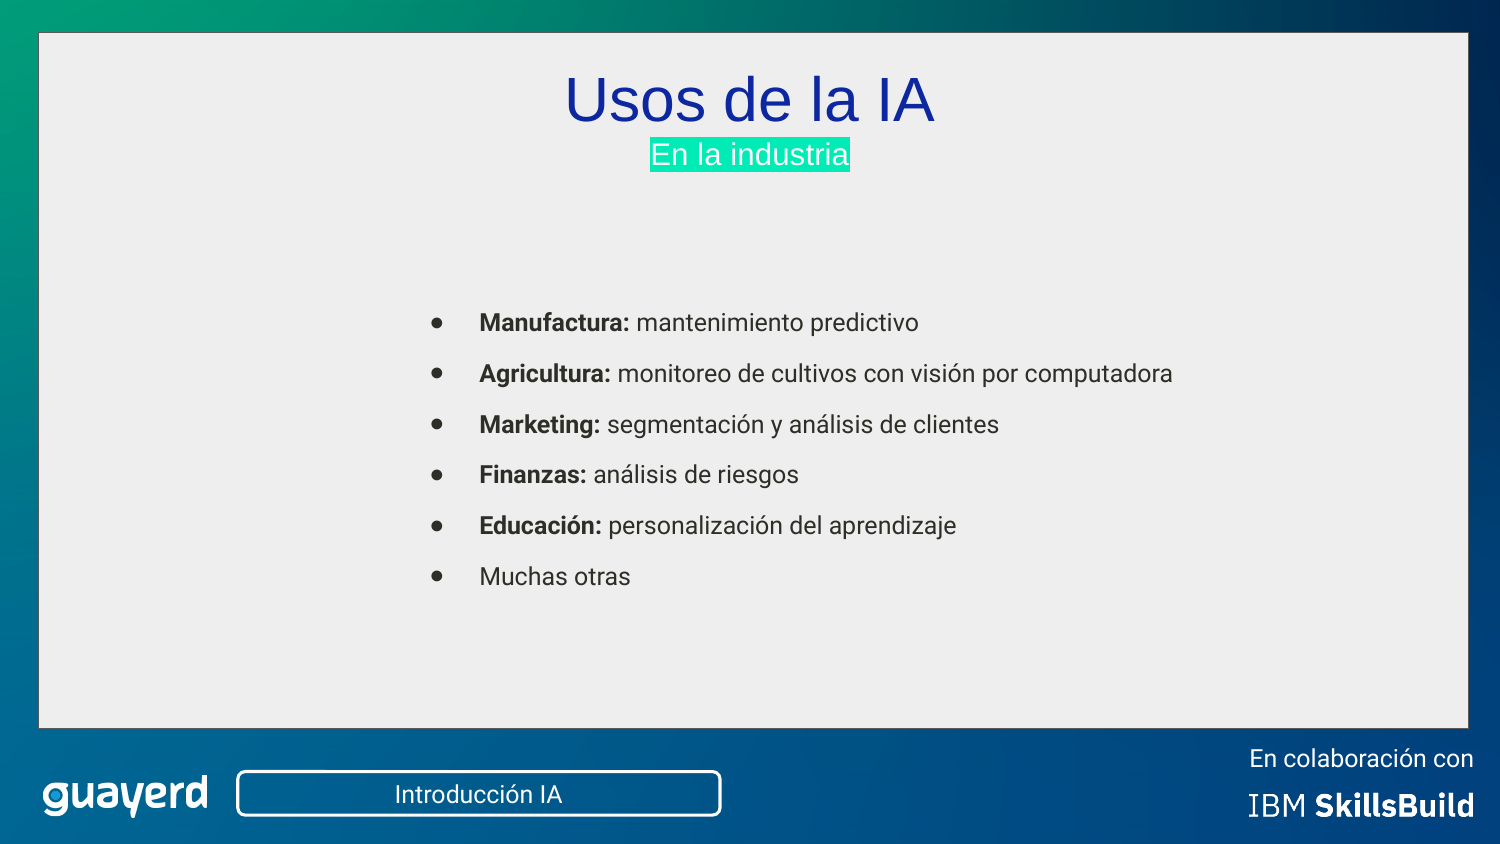

Usos de la IA
En la industria
Manufactura: mantenimiento predictivo
Agricultura: monitoreo de cultivos con visión por computadora
Marketing: segmentación y análisis de clientes
Finanzas: análisis de riesgos
Educación: personalización del aprendizaje
Muchas otras
Introducción IA